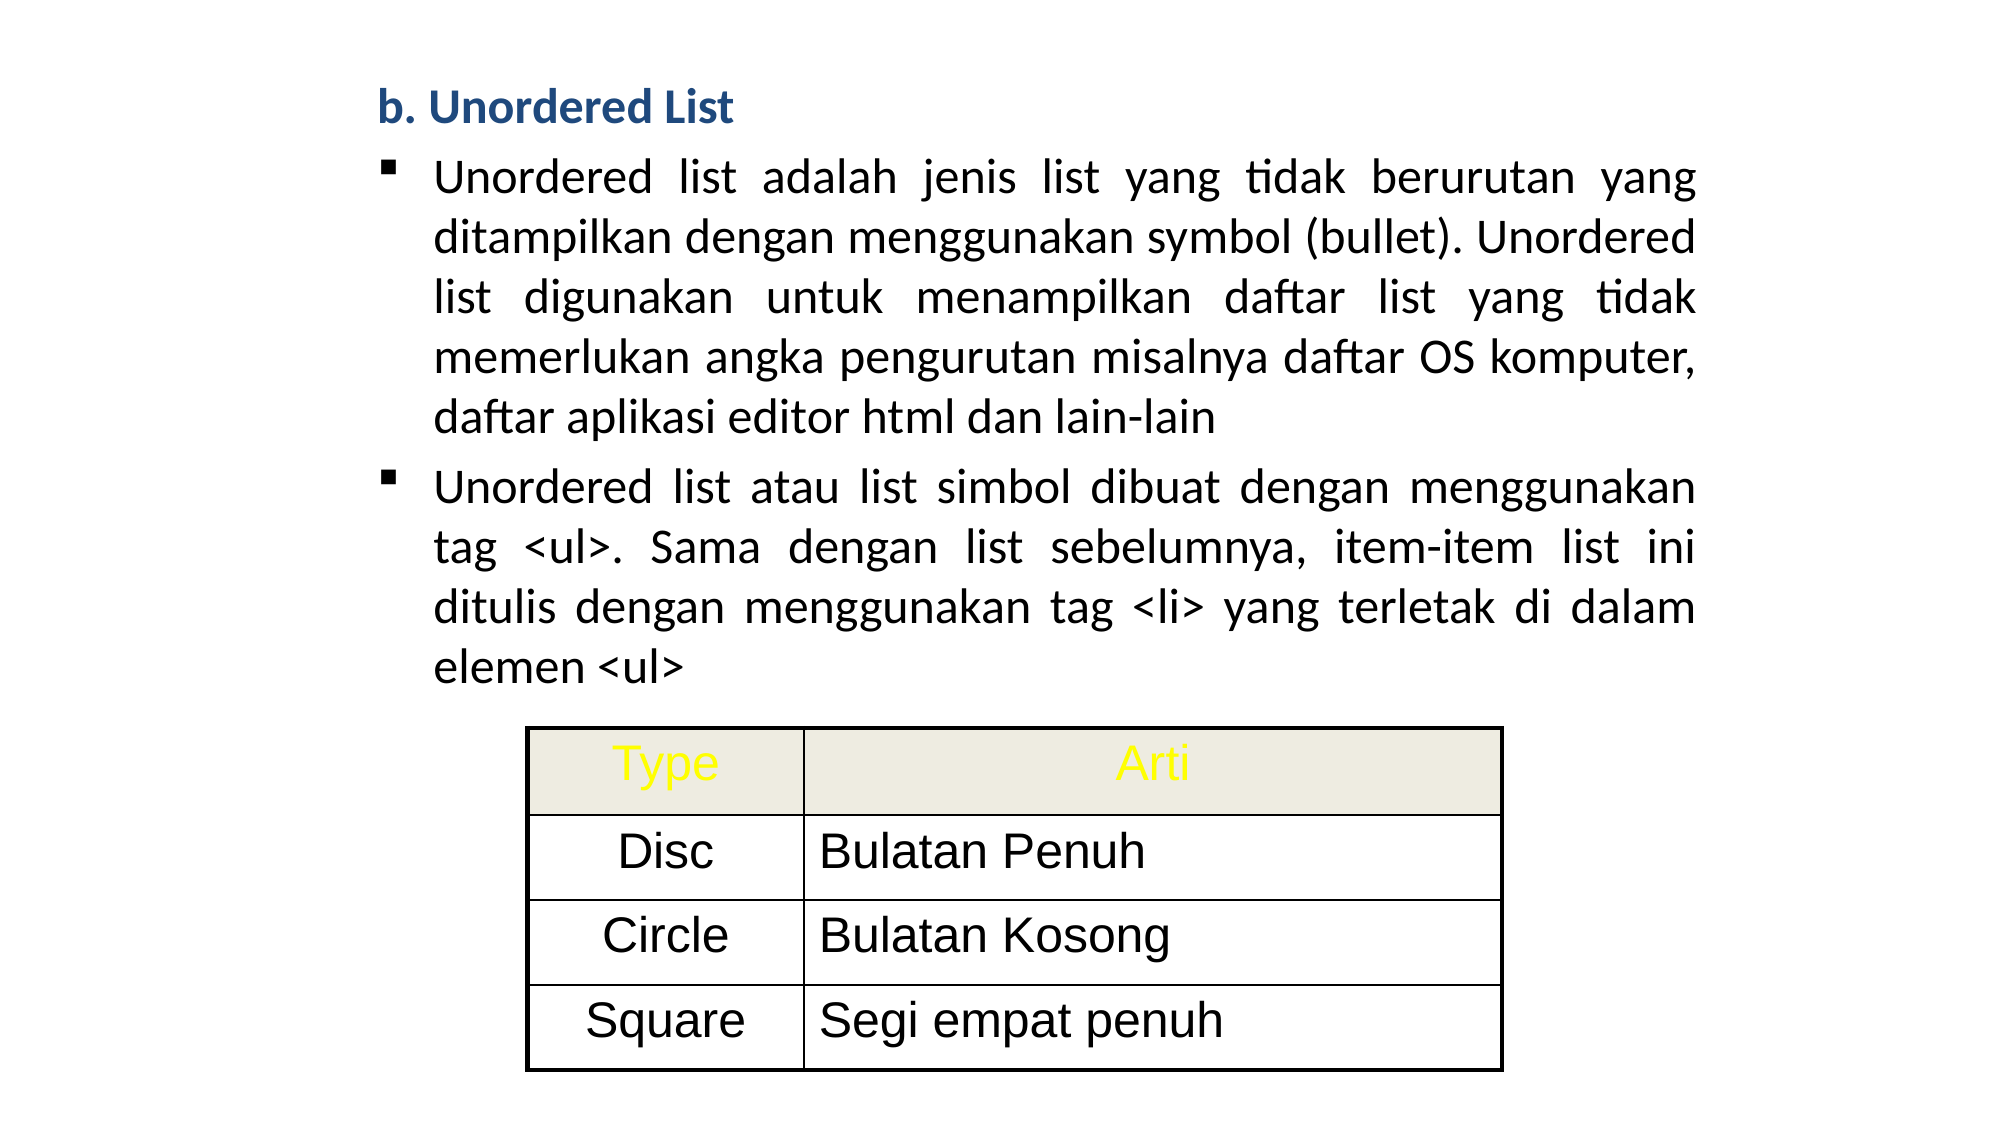

b. Unordered List
Unordered list adalah jenis list yang tidak berurutan yang ditampilkan dengan menggunakan symbol (bullet). Unordered list digunakan untuk menampilkan daftar list yang tidak memerlukan angka pengurutan misalnya daftar OS komputer, daftar aplikasi editor html dan lain-lain
Unordered list atau list simbol dibuat dengan menggunakan tag <ul>. Sama dengan list sebelumnya, item-item list ini ditulis dengan menggunakan tag <li> yang terletak di dalam elemen <ul>
| Type | Arti |
| --- | --- |
| Disc | Bulatan Penuh |
| Circle | Bulatan Kosong |
| Square | Segi empat penuh |